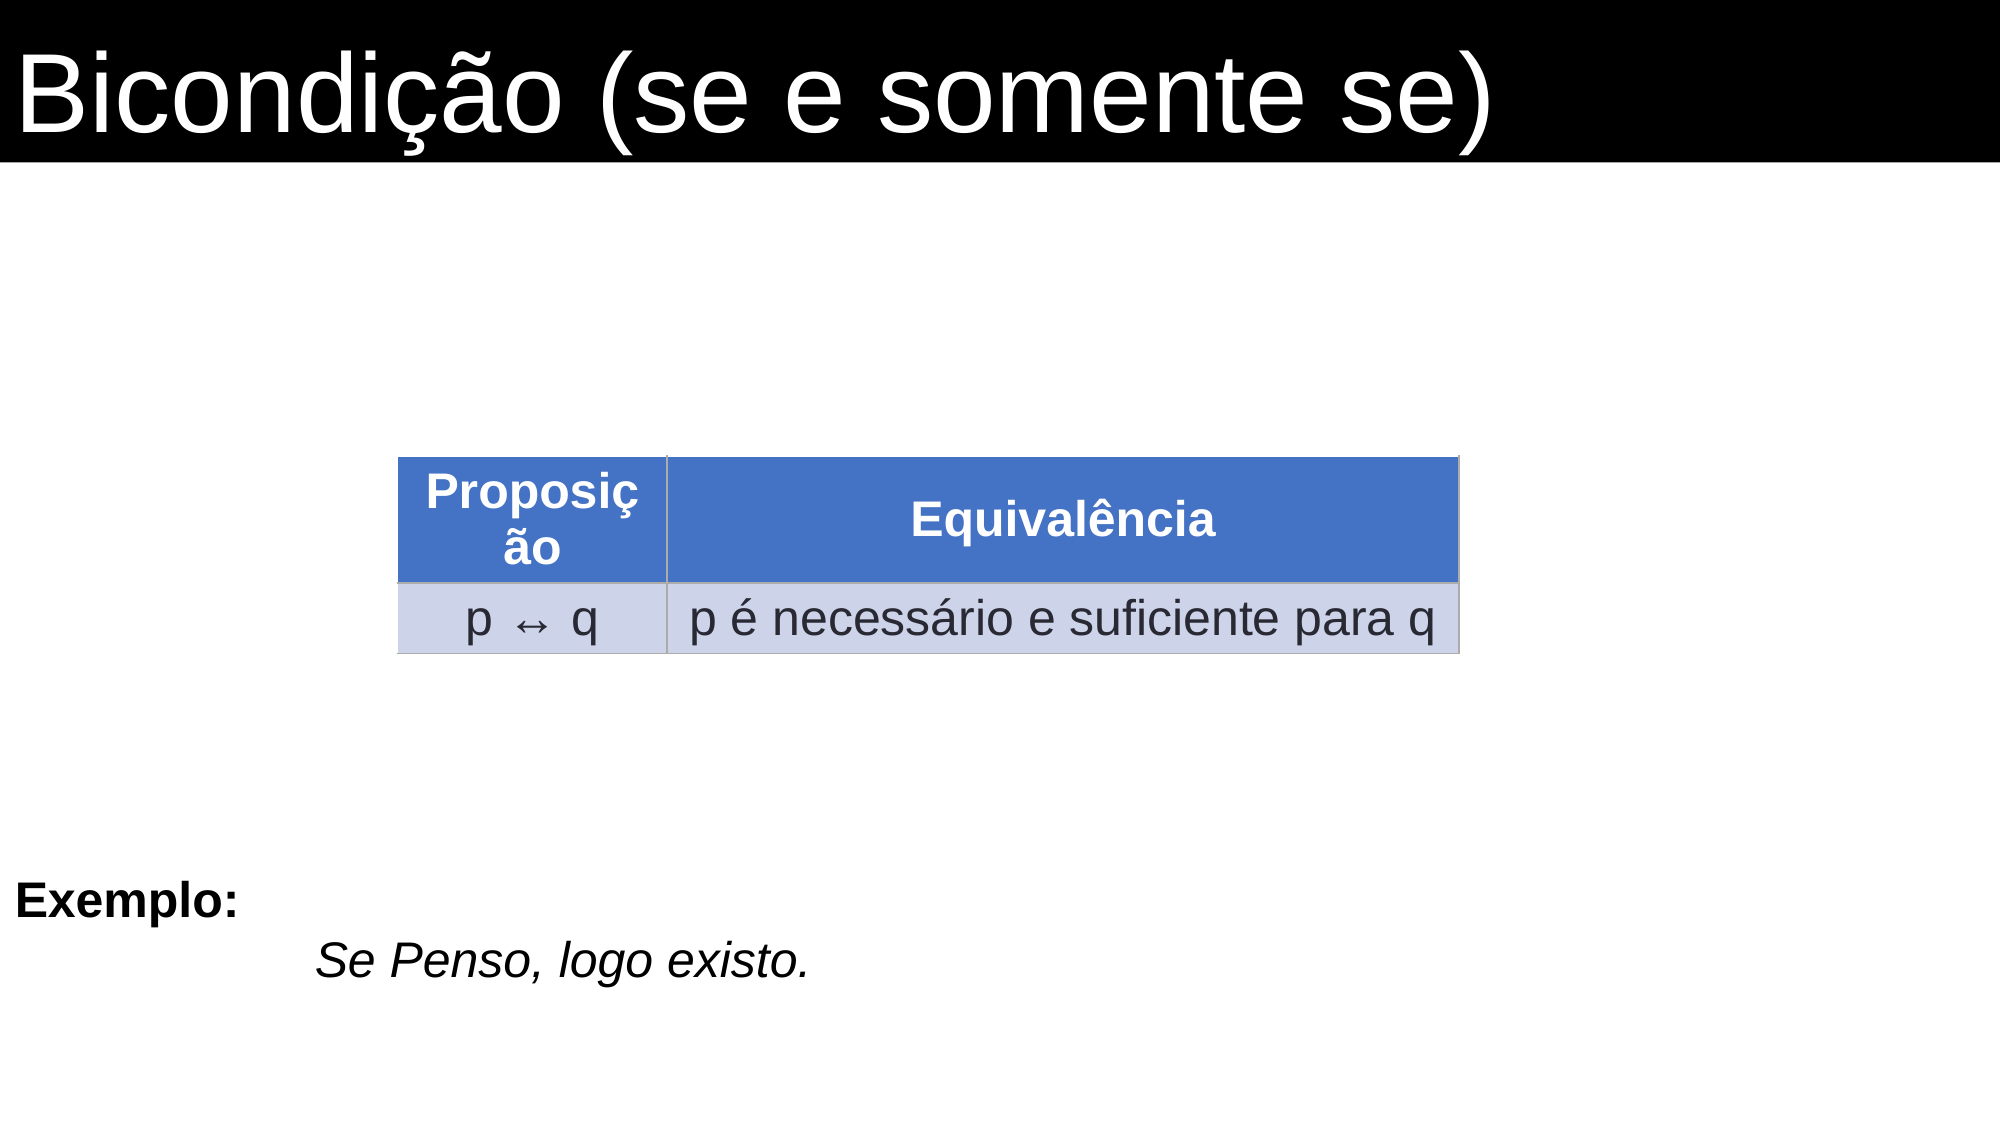

Bicondição (se e somente se)

Exemplo:
		Se Penso, logo existo.

| Proposição | Equivalência |
| --- | --- |
| p ↔ q | p é necessário e suficiente para q |